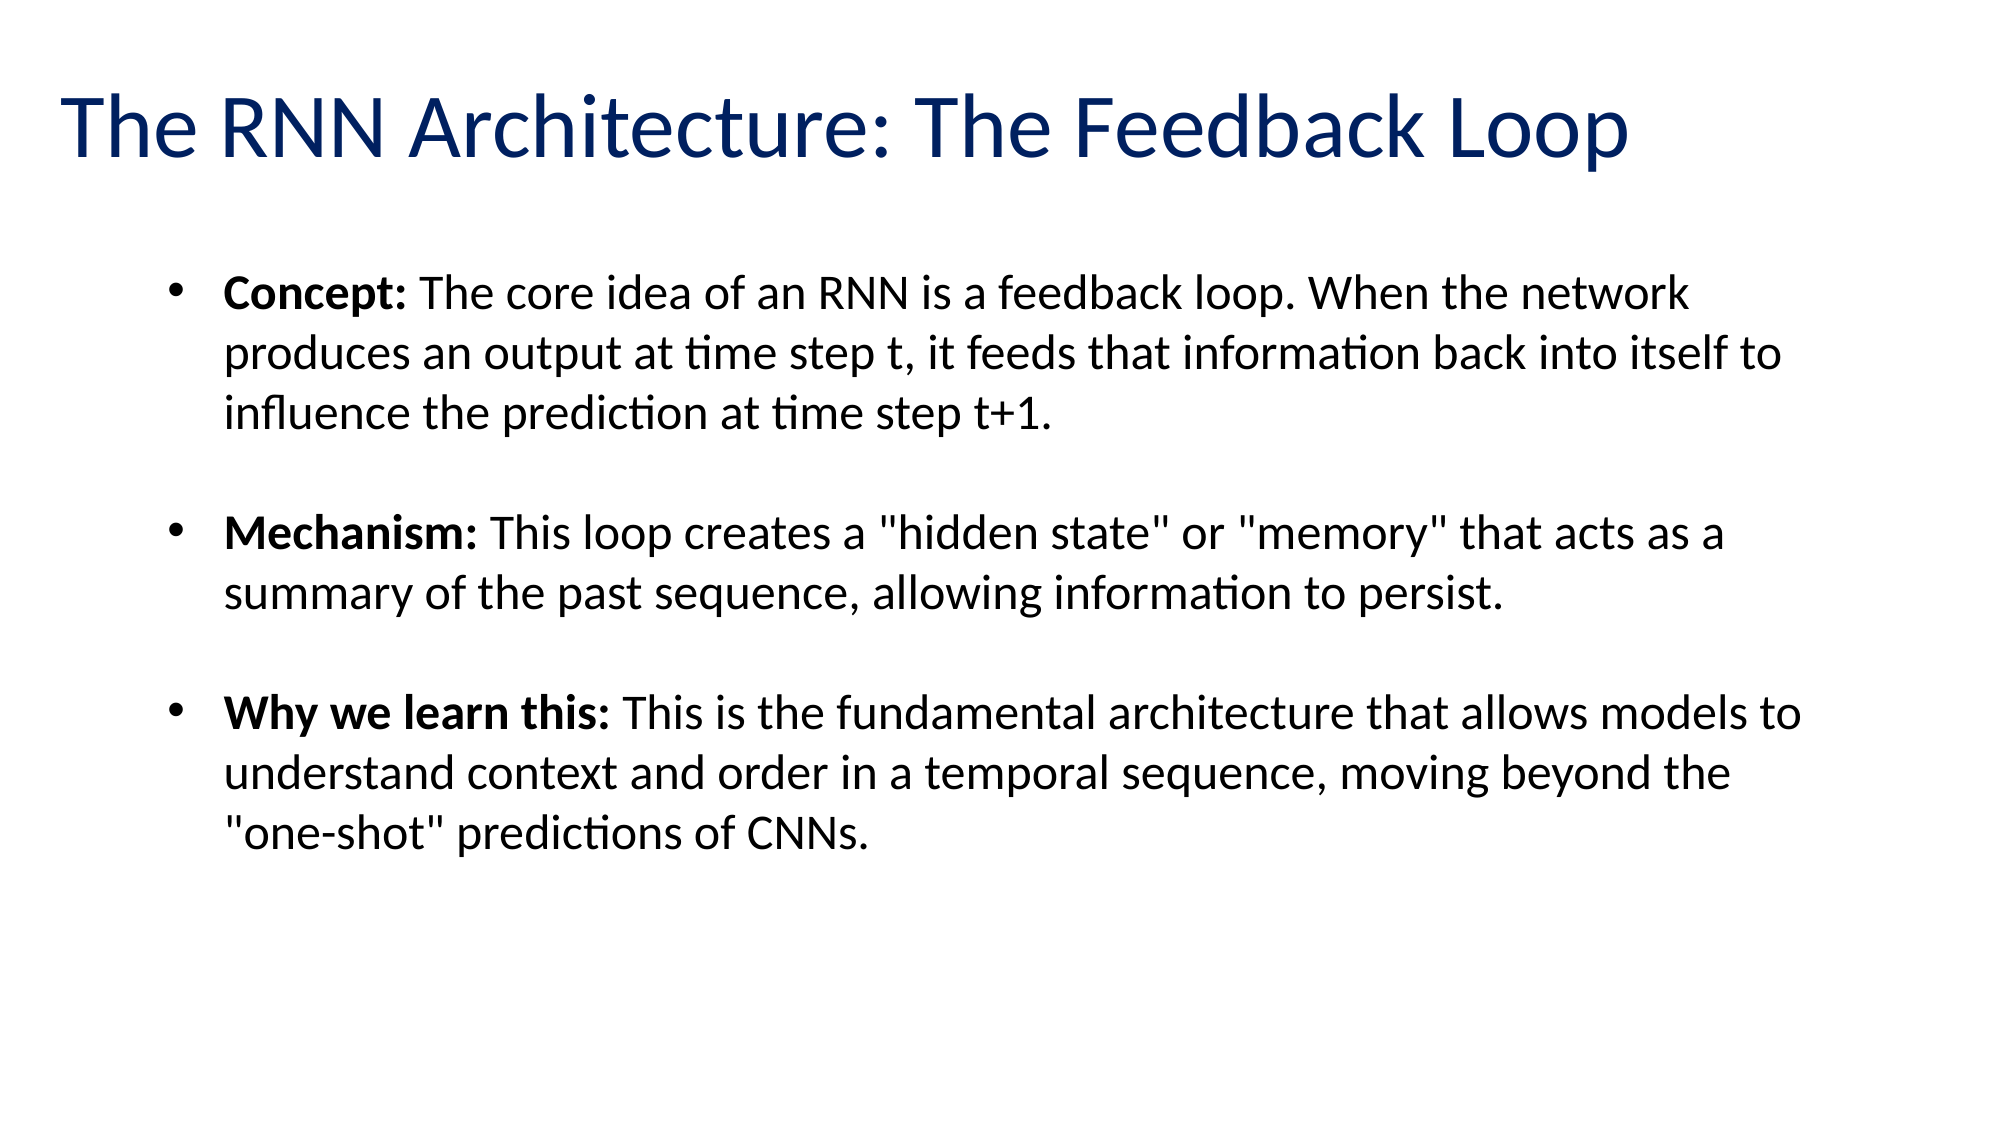

# The RNN Architecture: The Feedback Loop
Concept: The core idea of an RNN is a feedback loop. When the network produces an output at time step t, it feeds that information back into itself to influence the prediction at time step t+1.

Mechanism: This loop creates a "hidden state" or "memory" that acts as a summary of the past sequence, allowing information to persist.

Why we learn this: This is the fundamental architecture that allows models to understand context and order in a temporal sequence, moving beyond the "one-shot" predictions of CNNs.